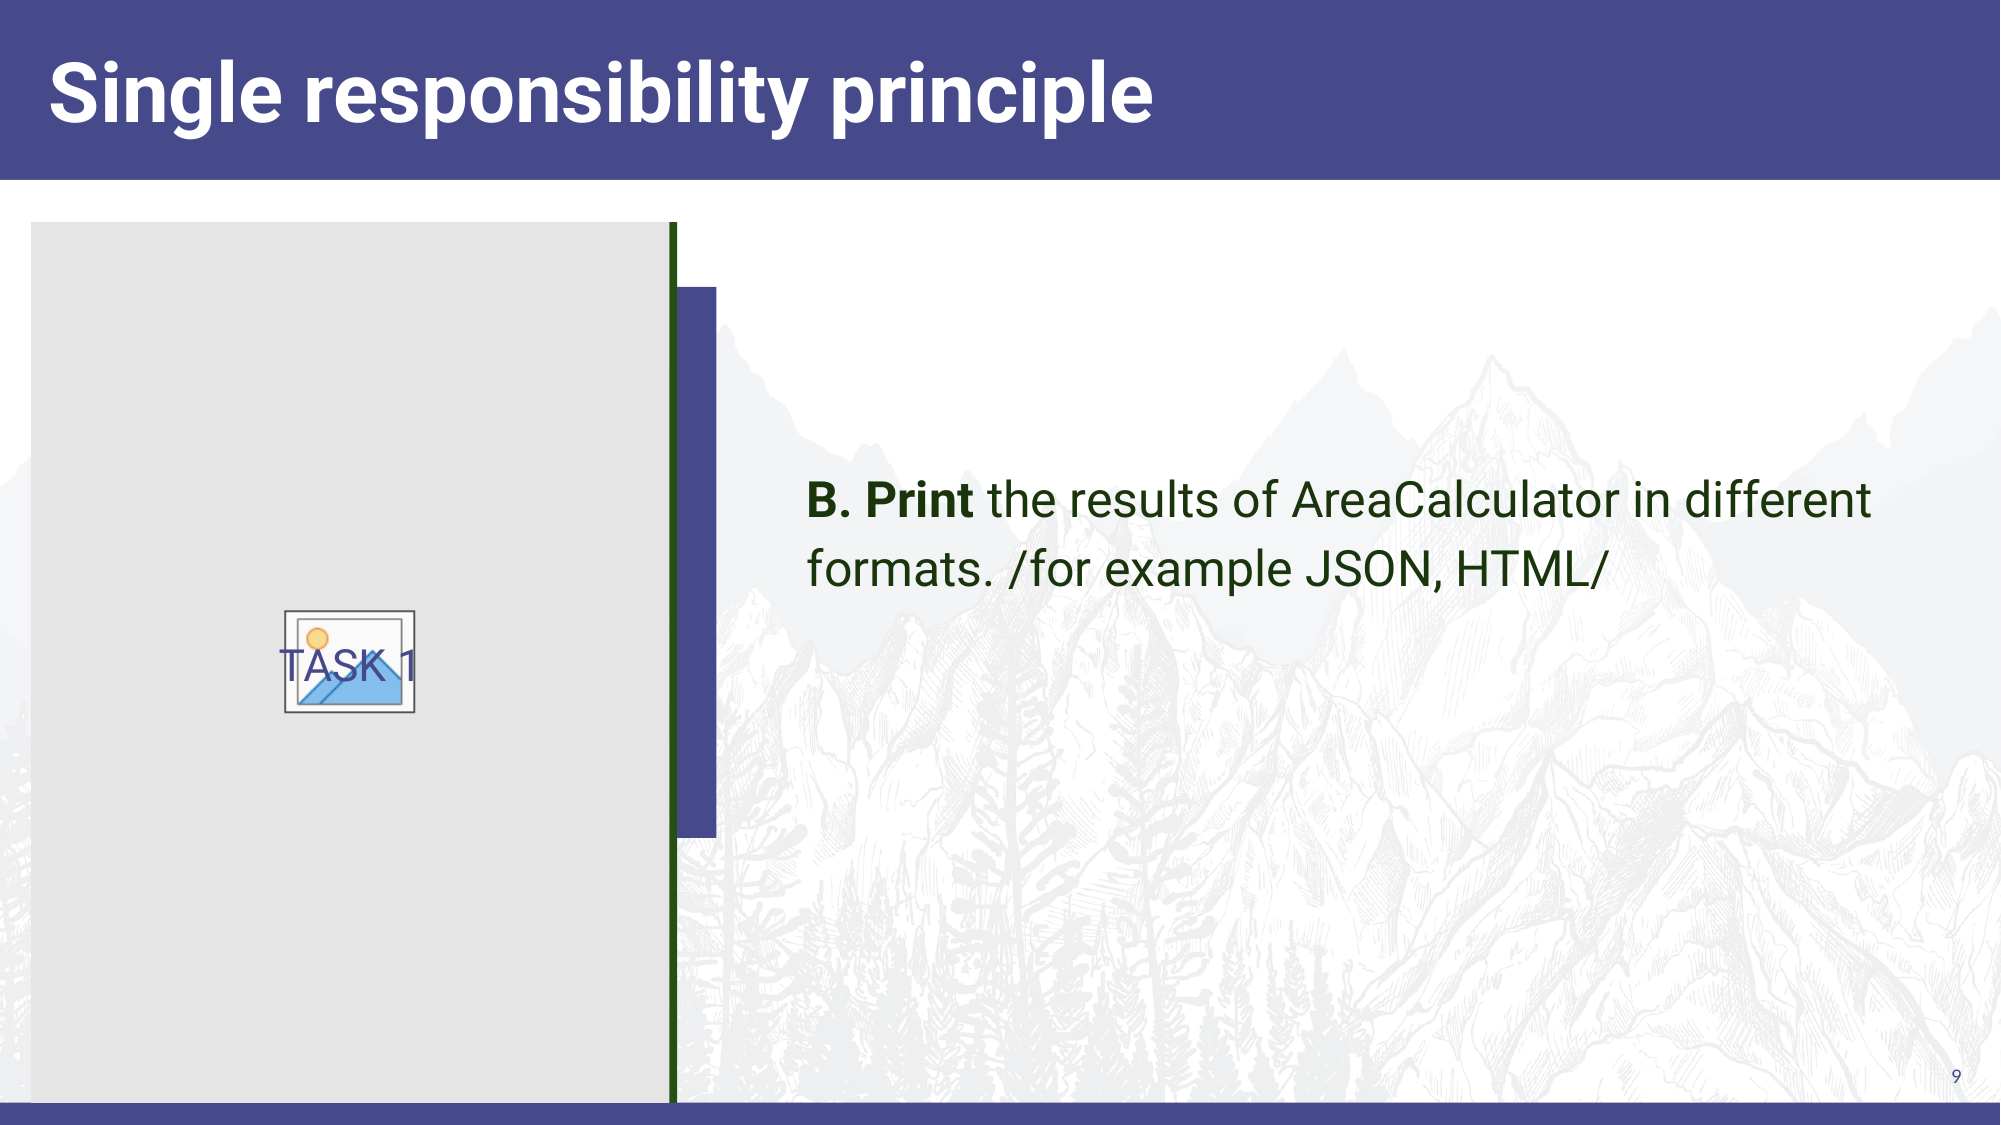

# Single responsibility principle

B. Print the results of AreaCalculator in different formats. /for example JSON, HTML/
TASK 1
9